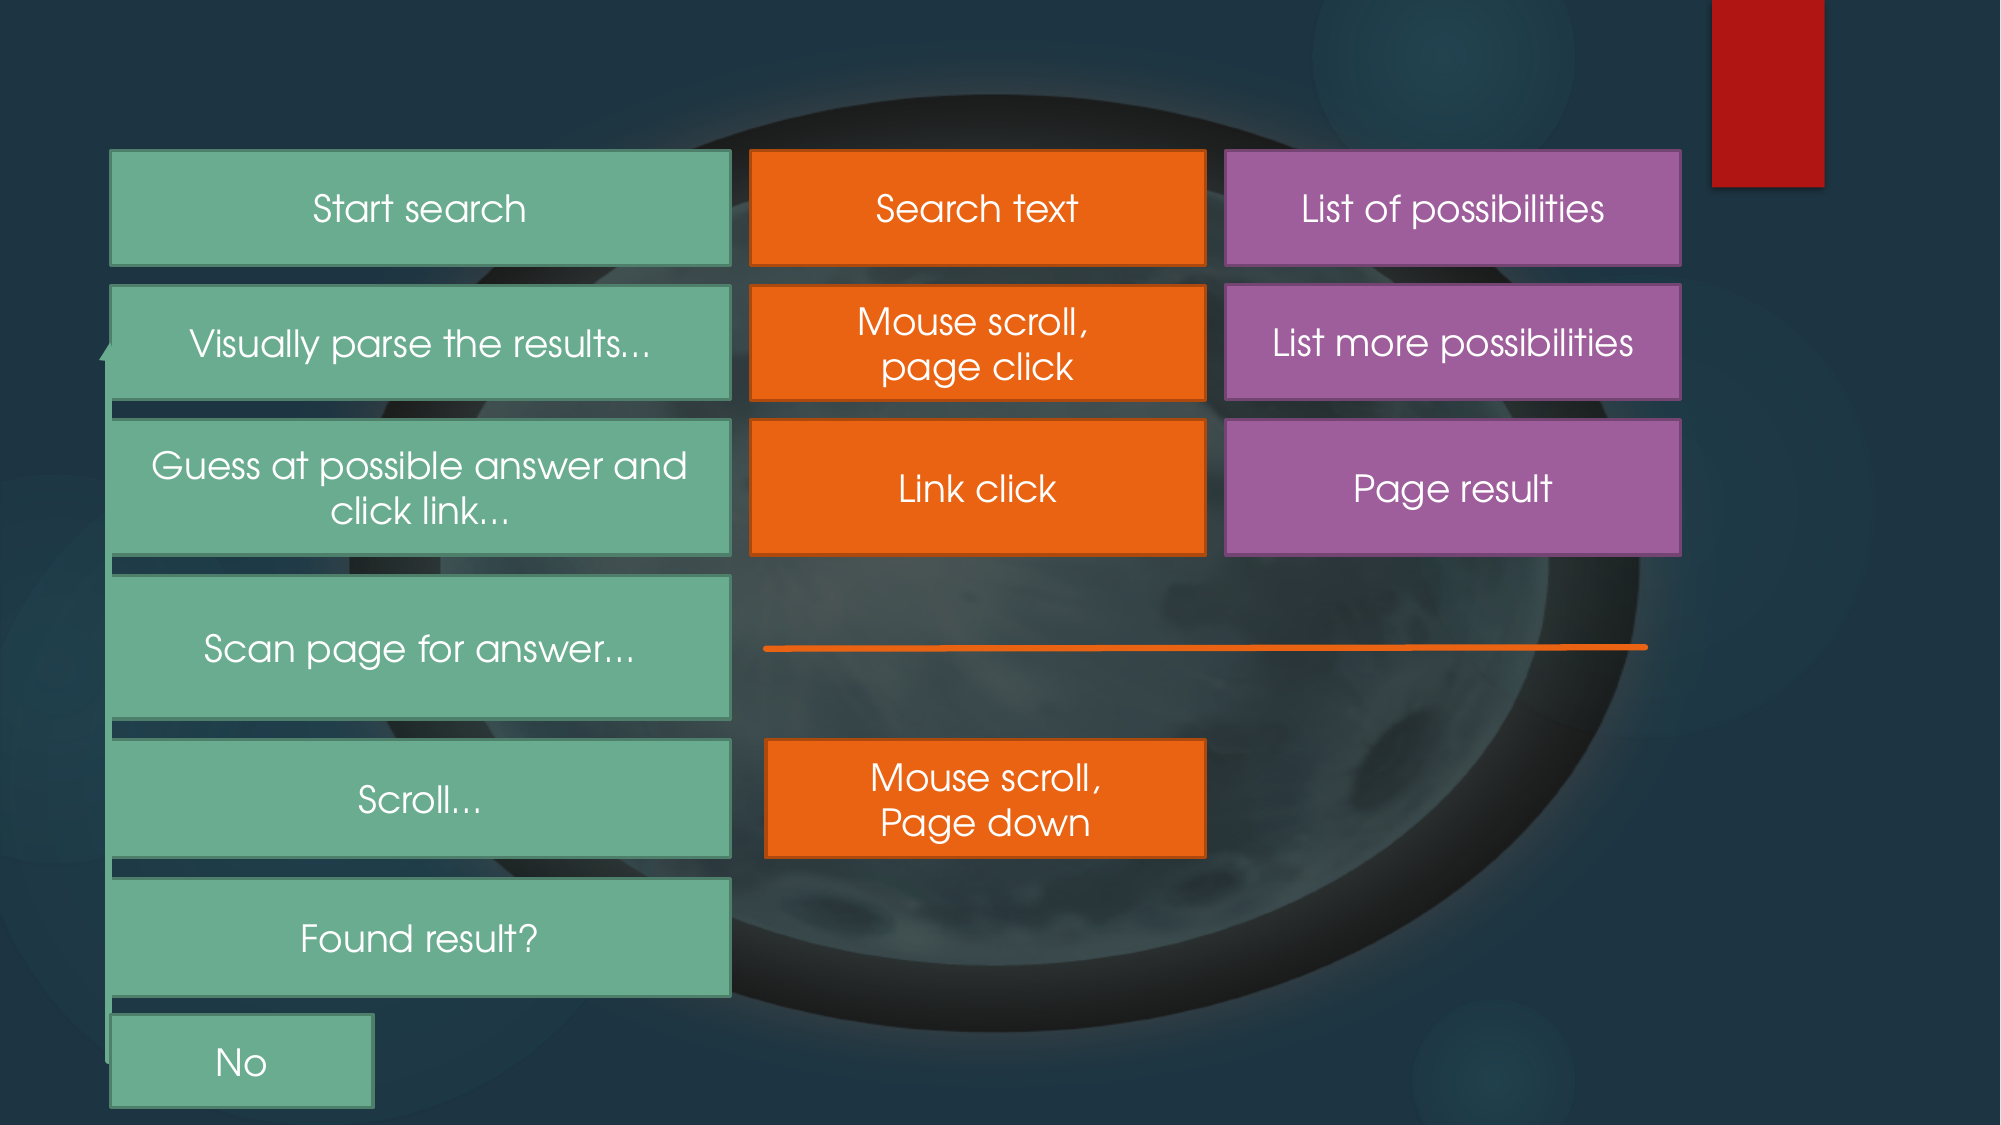

List of possibilities
Search text
Start search
List more possibilities
Visually parse the results…
Mouse scroll,
page click
Guess at possible answer and click link…
Link click
Page result
Scan page for answer…
Scroll…
Mouse scroll,
Page down
Found result?
No